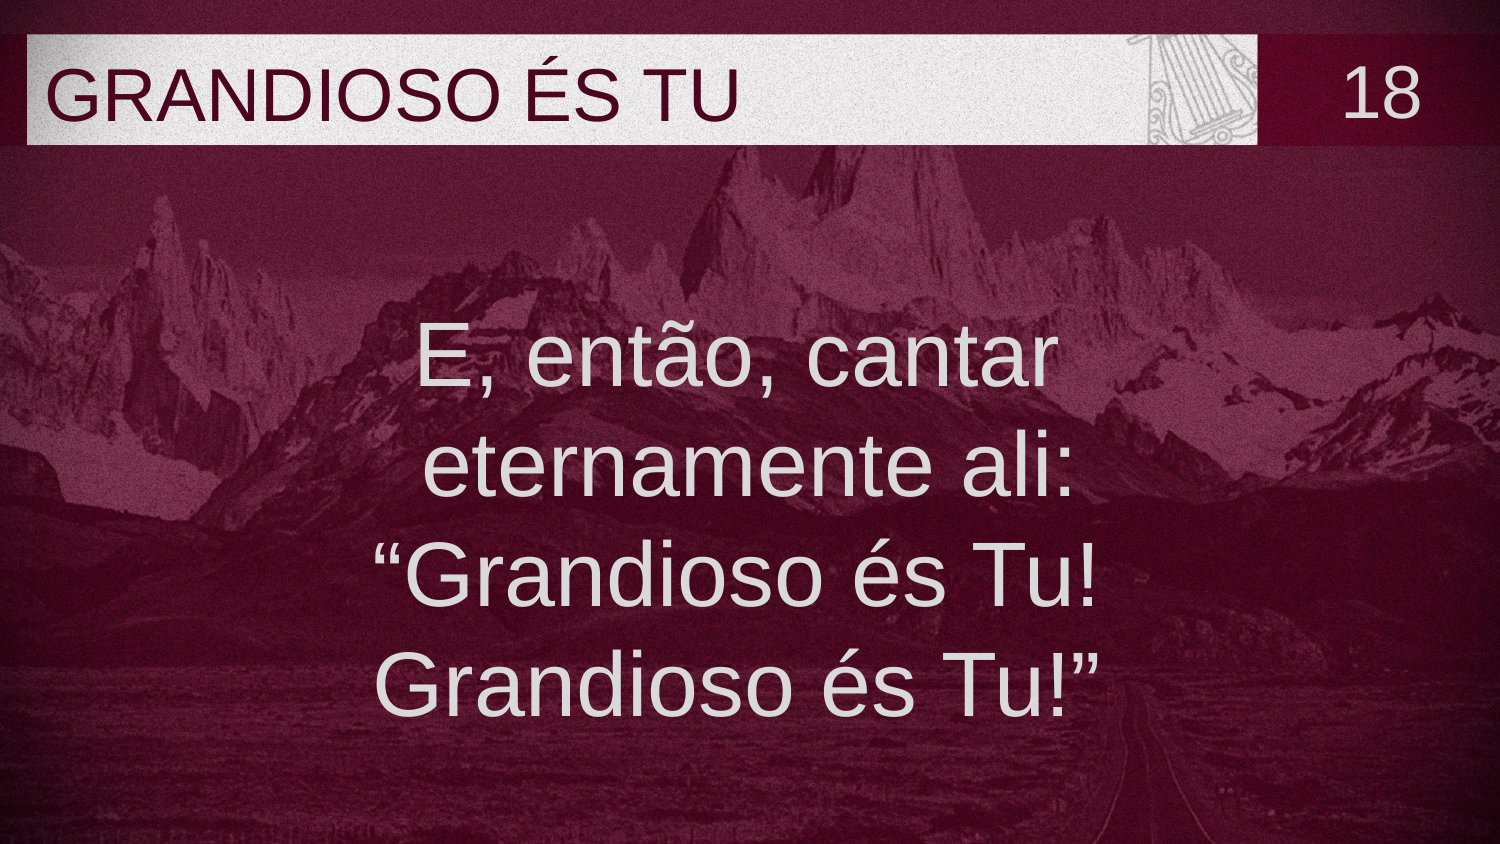

# GRANDIOSO ÉS TU
18
E, então, cantar
eternamente ali:
“Grandioso és Tu!
Grandioso és Tu!”